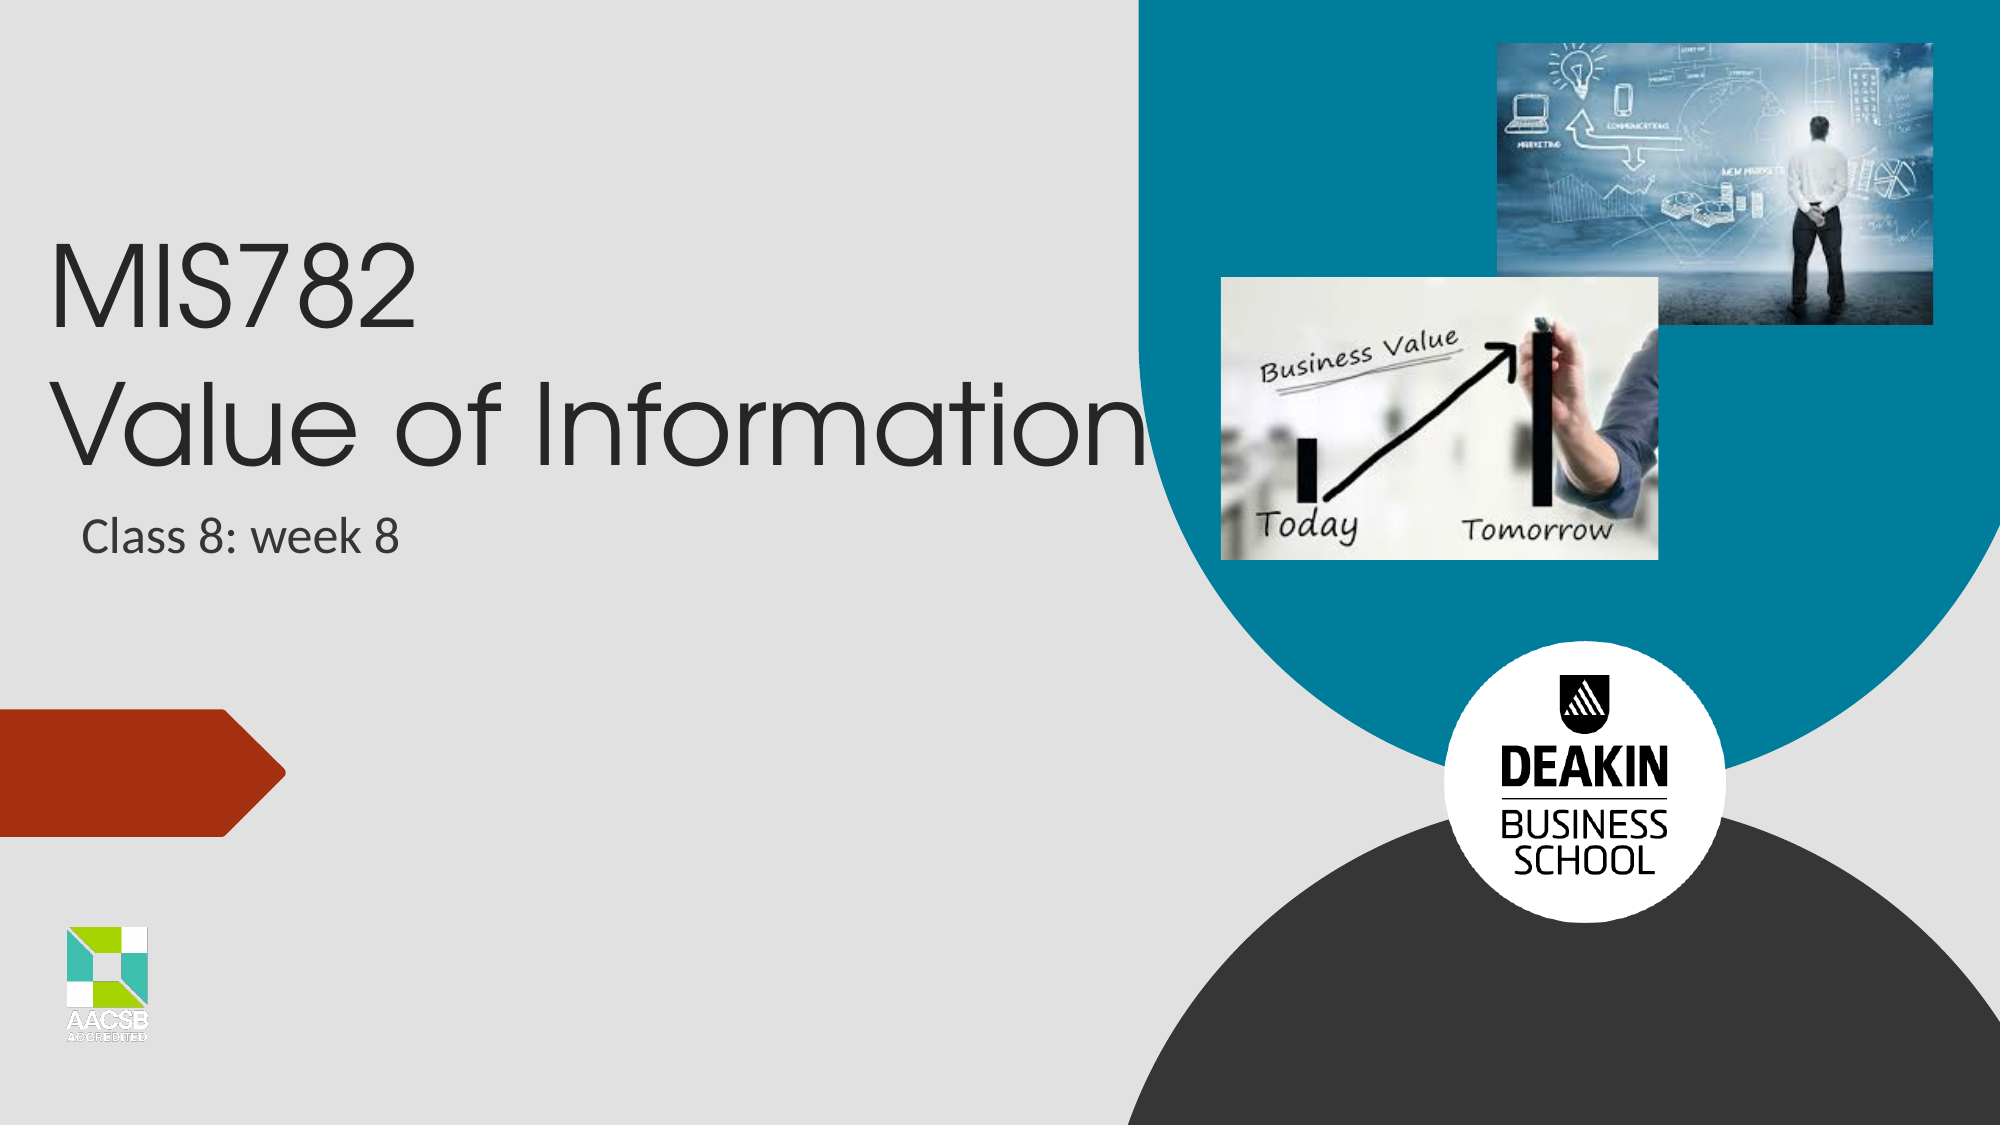

MIS782
Value of Information

Class 8: week 8